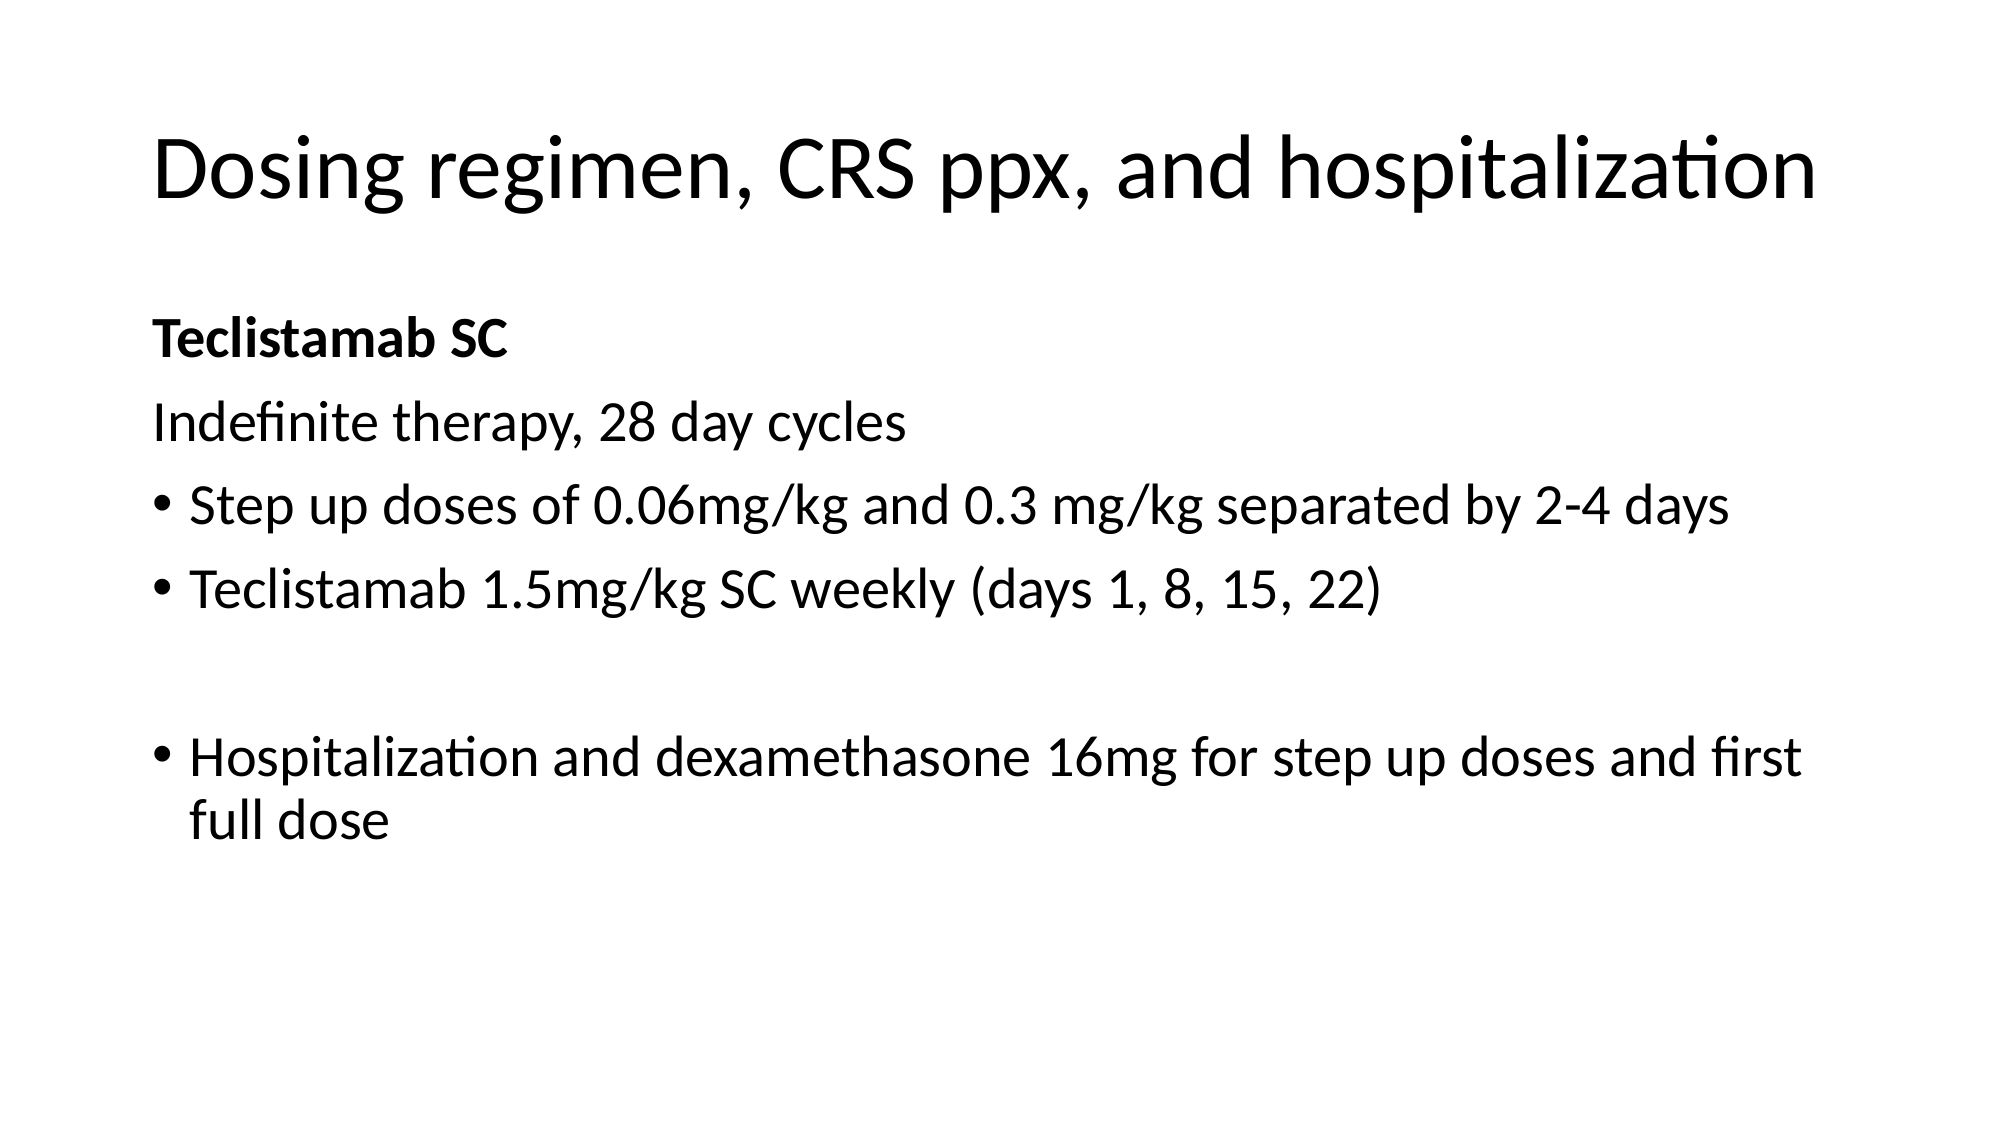

# Dosing regimen, CRS ppx, and hospitalization
Teclistamab SC
Indefinite therapy, 28 day cycles
Step up doses of 0.06mg/kg and 0.3 mg/kg separated by 2-4 days
Teclistamab 1.5mg/kg SC weekly (days 1, 8, 15, 22)

Hospitalization and dexamethasone 16mg for step up doses and first full dose